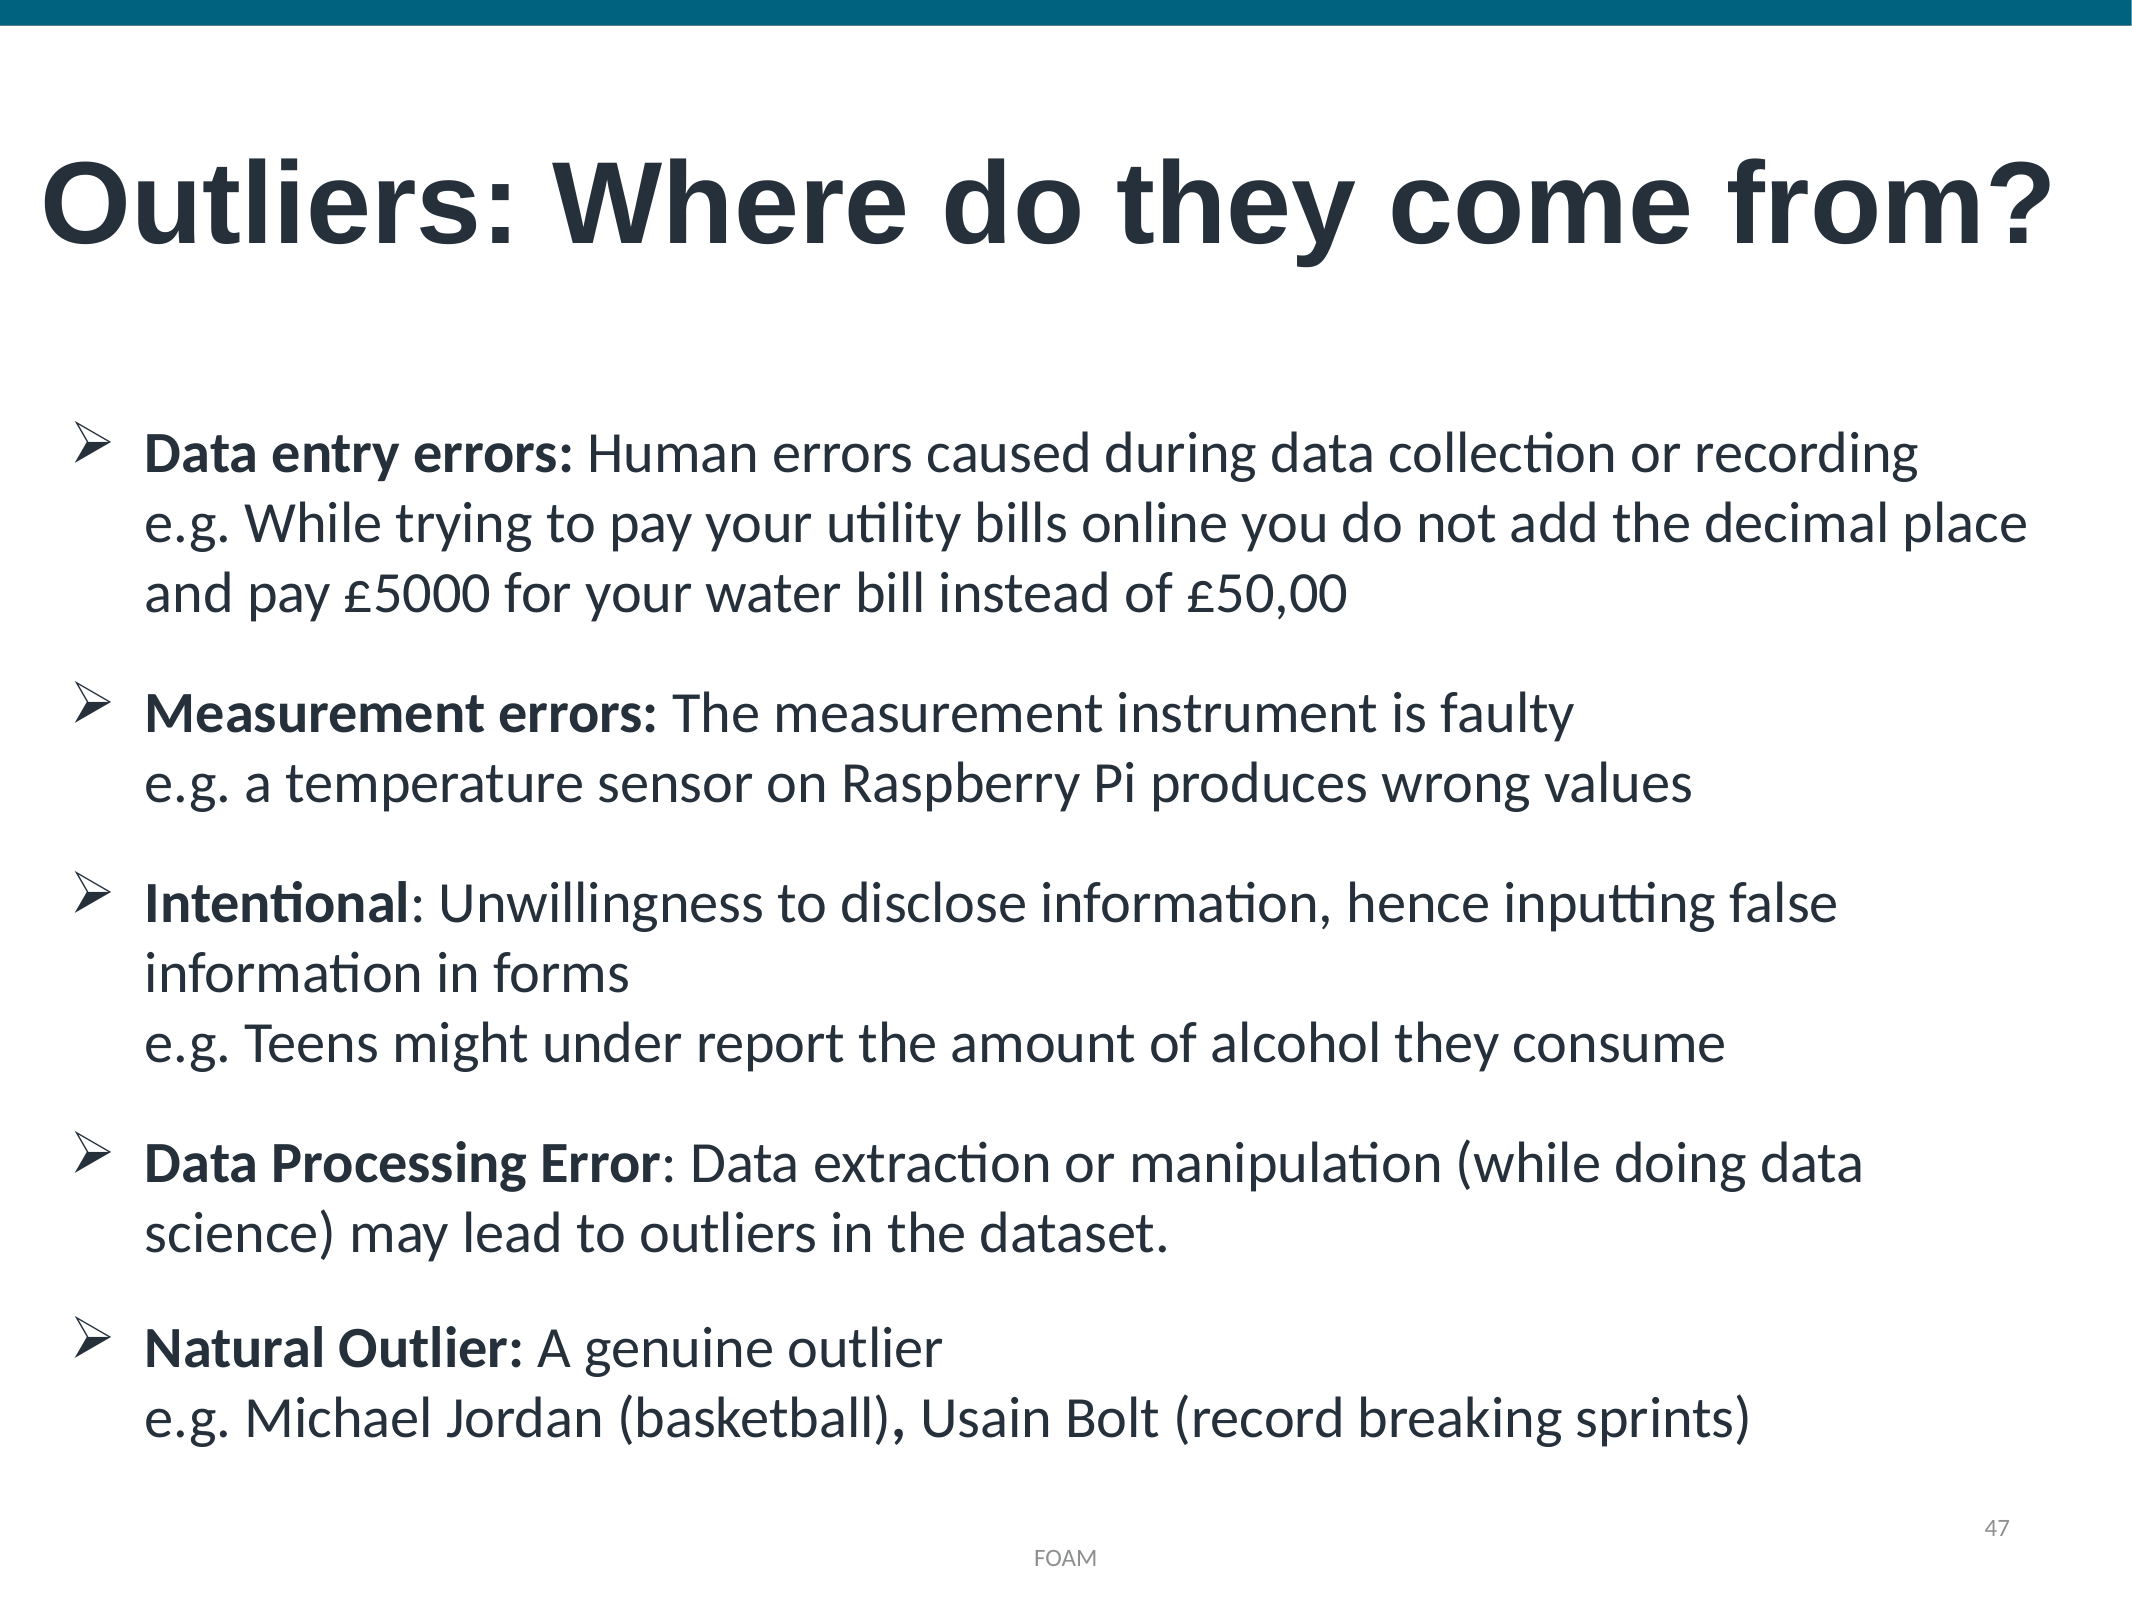

Outliers: Where do they come from?

Data entry errors: Human errors caused during data collection or recording
e.g. While trying to pay your utility bills online you do not add the decimal place and pay £5000 for your water bill instead of £50,00

Measurement errors: The measurement instrument is faulty
e.g. a temperature sensor on Raspberry Pi produces wrong values

Intentional: Unwillingness to disclose information, hence inputting false information in forms
e.g. Teens might under report the amount of alcohol they consume

Data Processing Error: Data extraction or manipulation (while doing data science) may lead to outliers in the dataset.

Natural Outlier: A genuine outlier
e.g. Michael Jordan (basketball), Usain Bolt (record breaking sprints)

47
FOAM